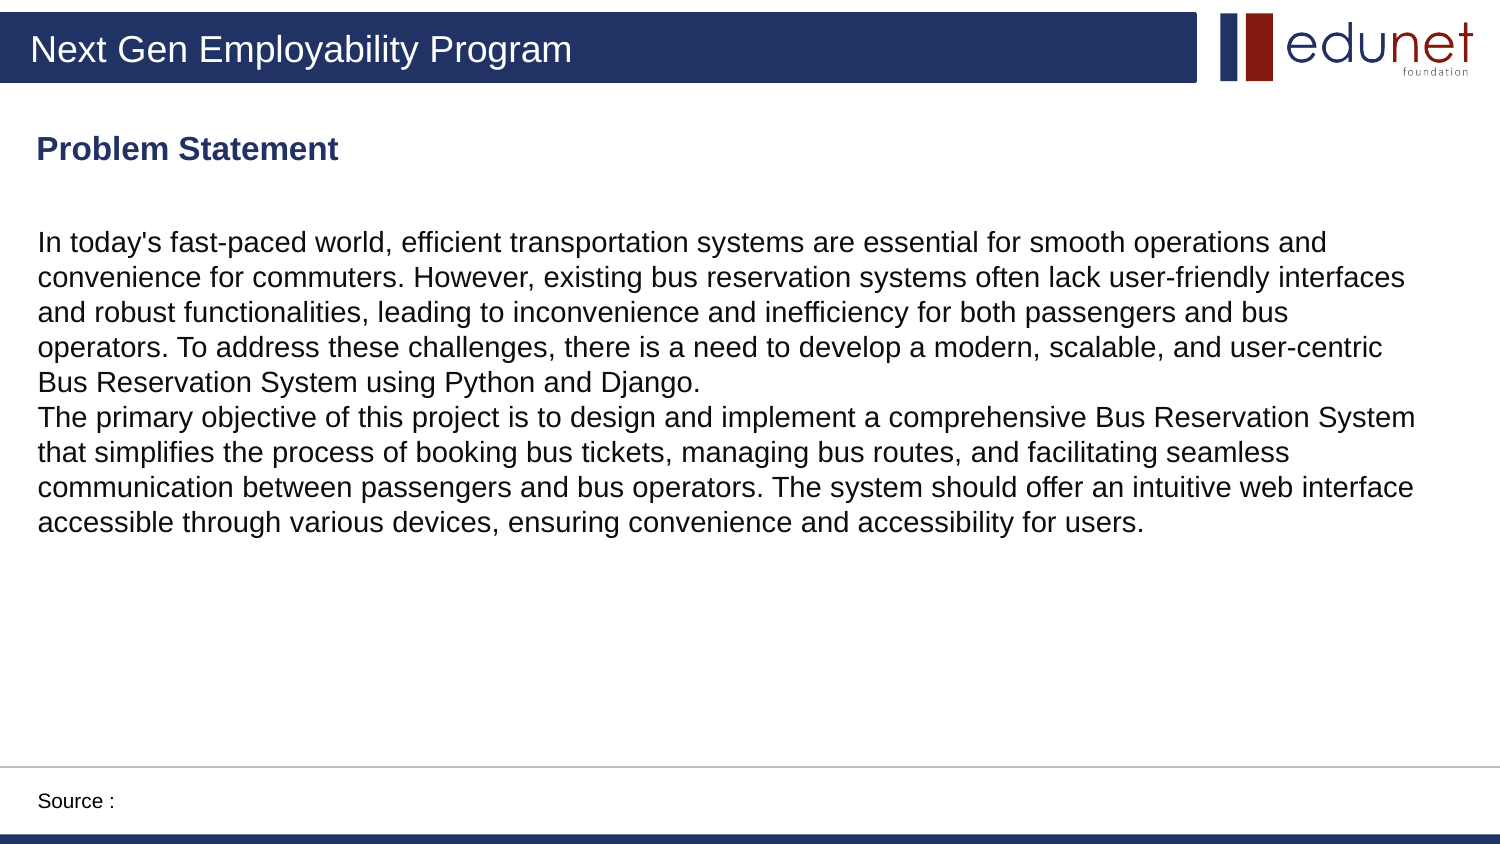

Problem Statement
In today's fast-paced world, efficient transportation systems are essential for smooth operations and convenience for commuters. However, existing bus reservation systems often lack user-friendly interfaces and robust functionalities, leading to inconvenience and inefficiency for both passengers and bus operators. To address these challenges, there is a need to develop a modern, scalable, and user-centric Bus Reservation System using Python and Django.
The primary objective of this project is to design and implement a comprehensive Bus Reservation System that simplifies the process of booking bus tickets, managing bus routes, and facilitating seamless communication between passengers and bus operators. The system should offer an intuitive web interface accessible through various devices, ensuring convenience and accessibility for users.

Source :